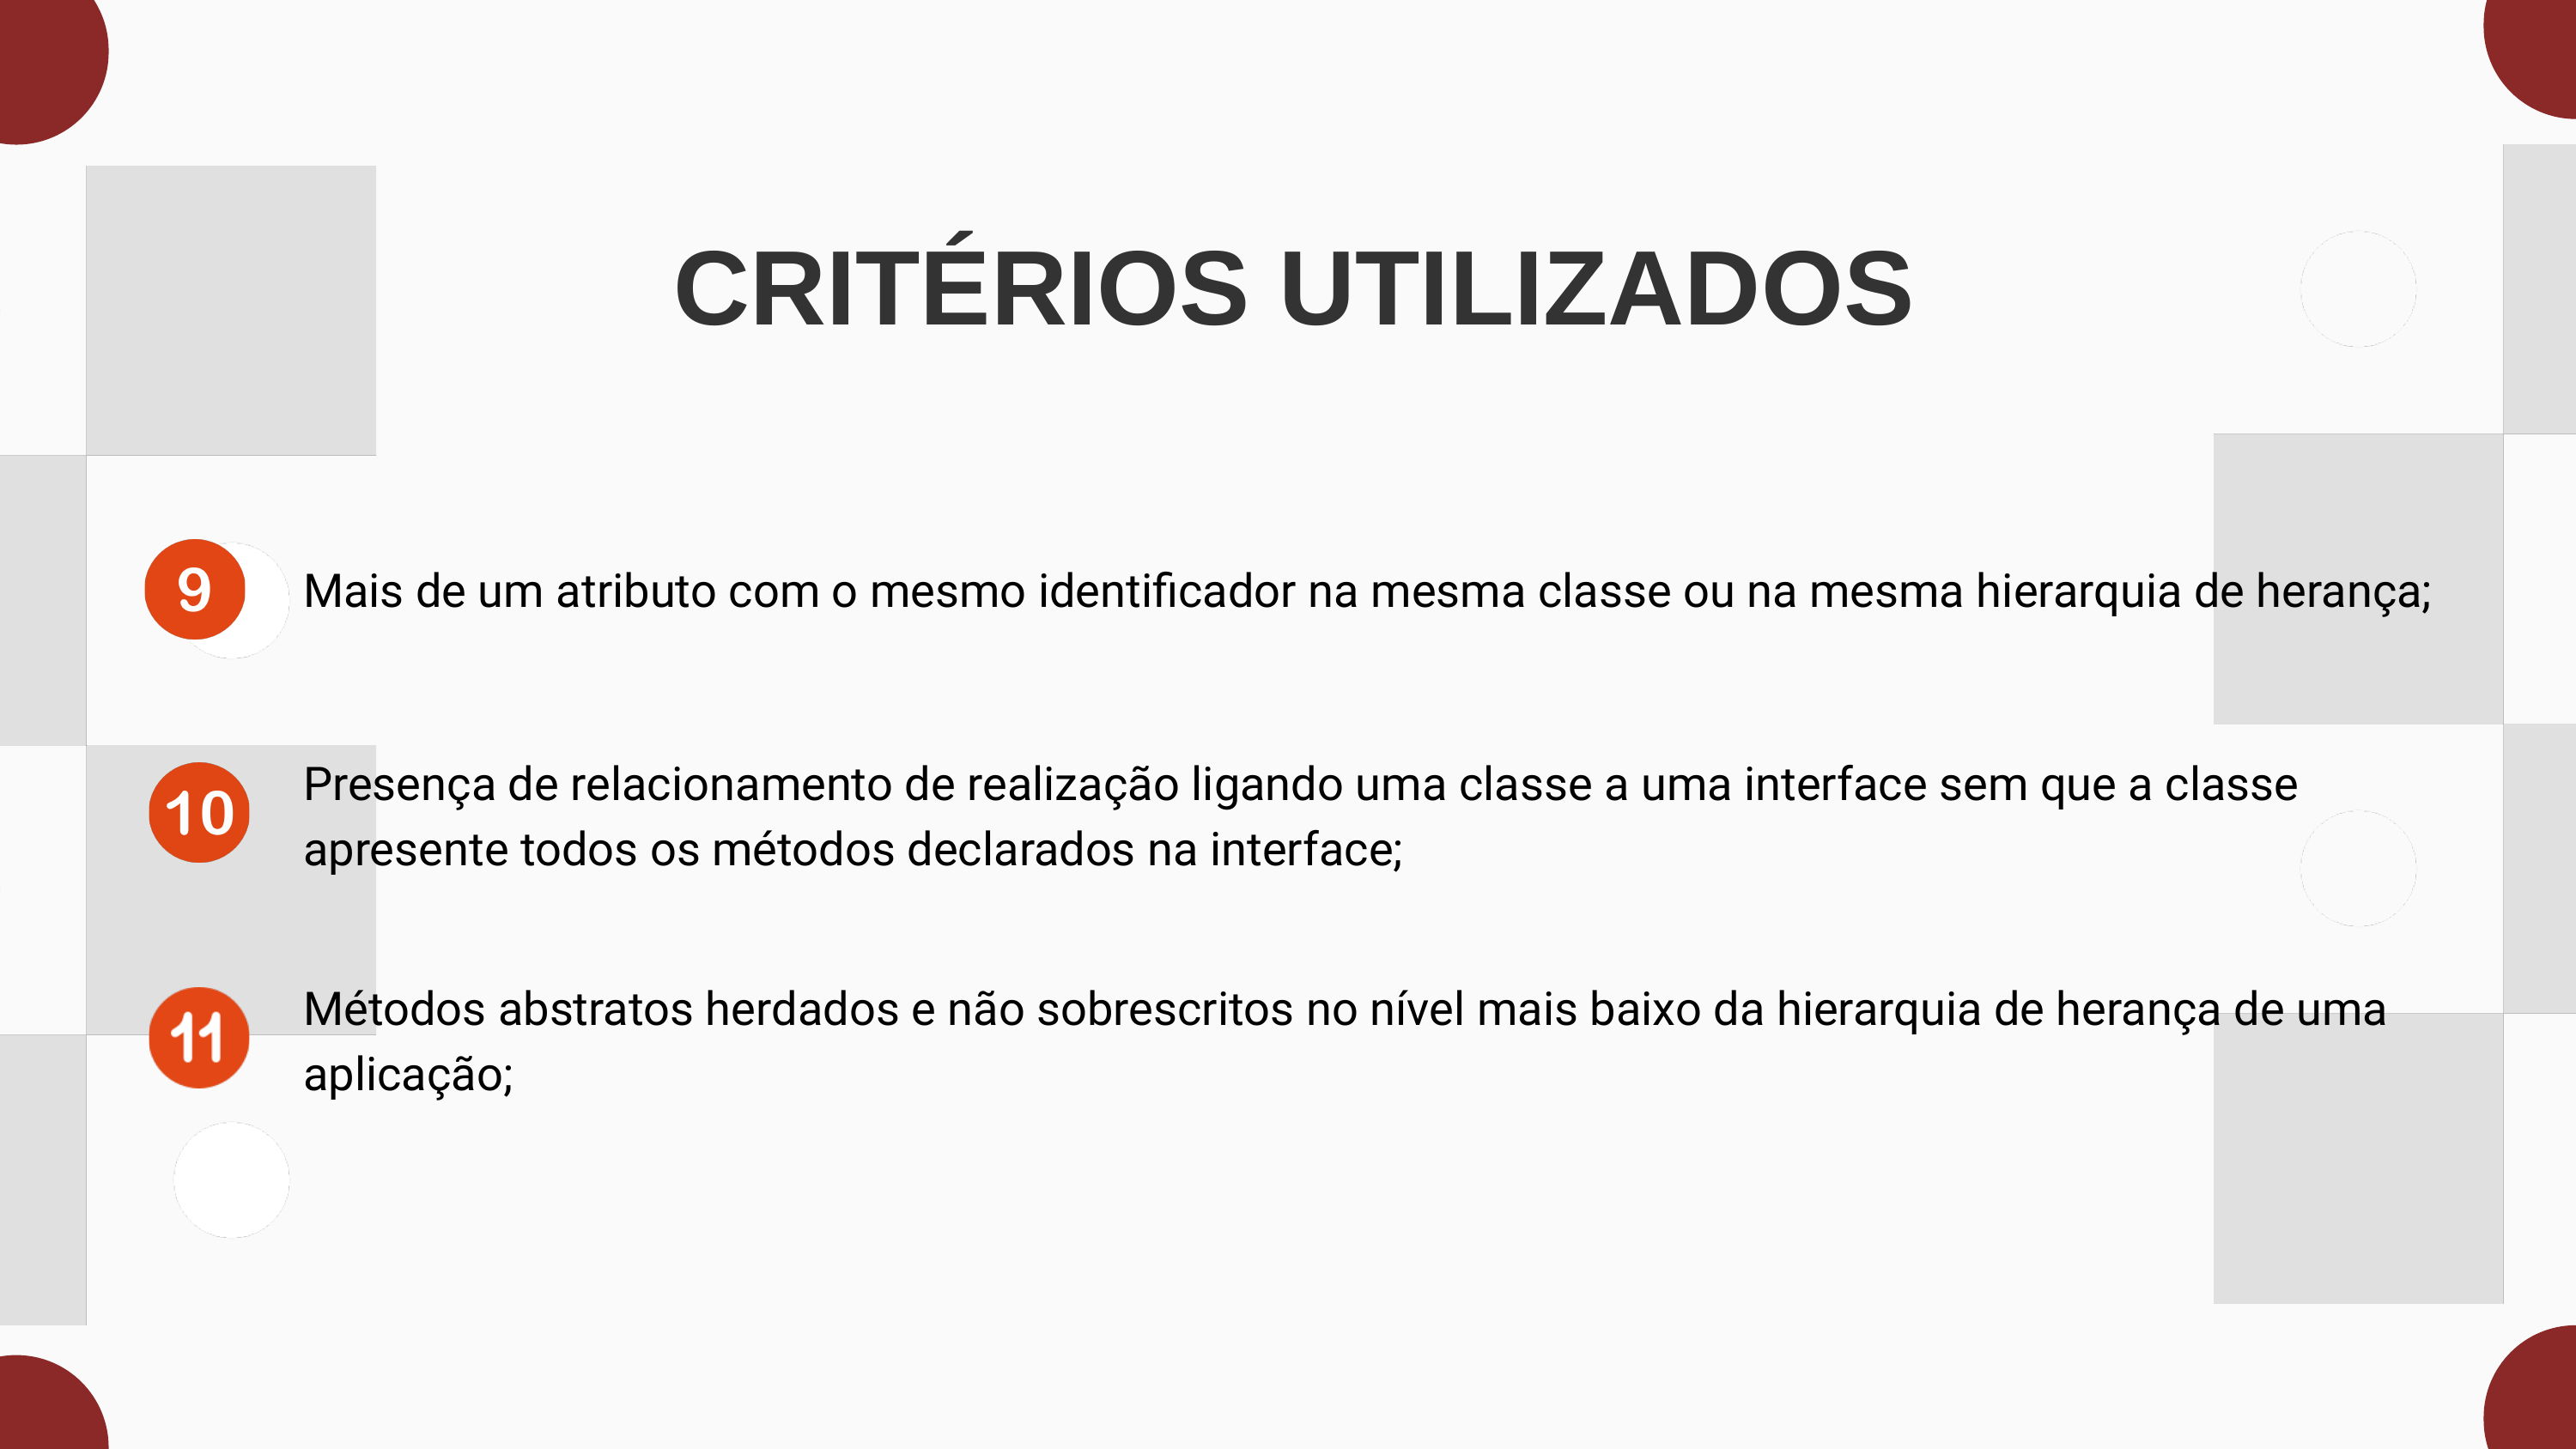

CRITÉRIOS UTILIZADOS

Mais de um atributo com o mesmo identificador na mesma classe ou na mesma hierarquia de herança;

Presença de relacionamento de realização ligando uma classe a uma interface sem que a classe
apresente todos os métodos declarados na interface;

Métodos abstratos herdados e não sobrescritos no nível mais baixo da hierarquia de herança de uma aplicação;